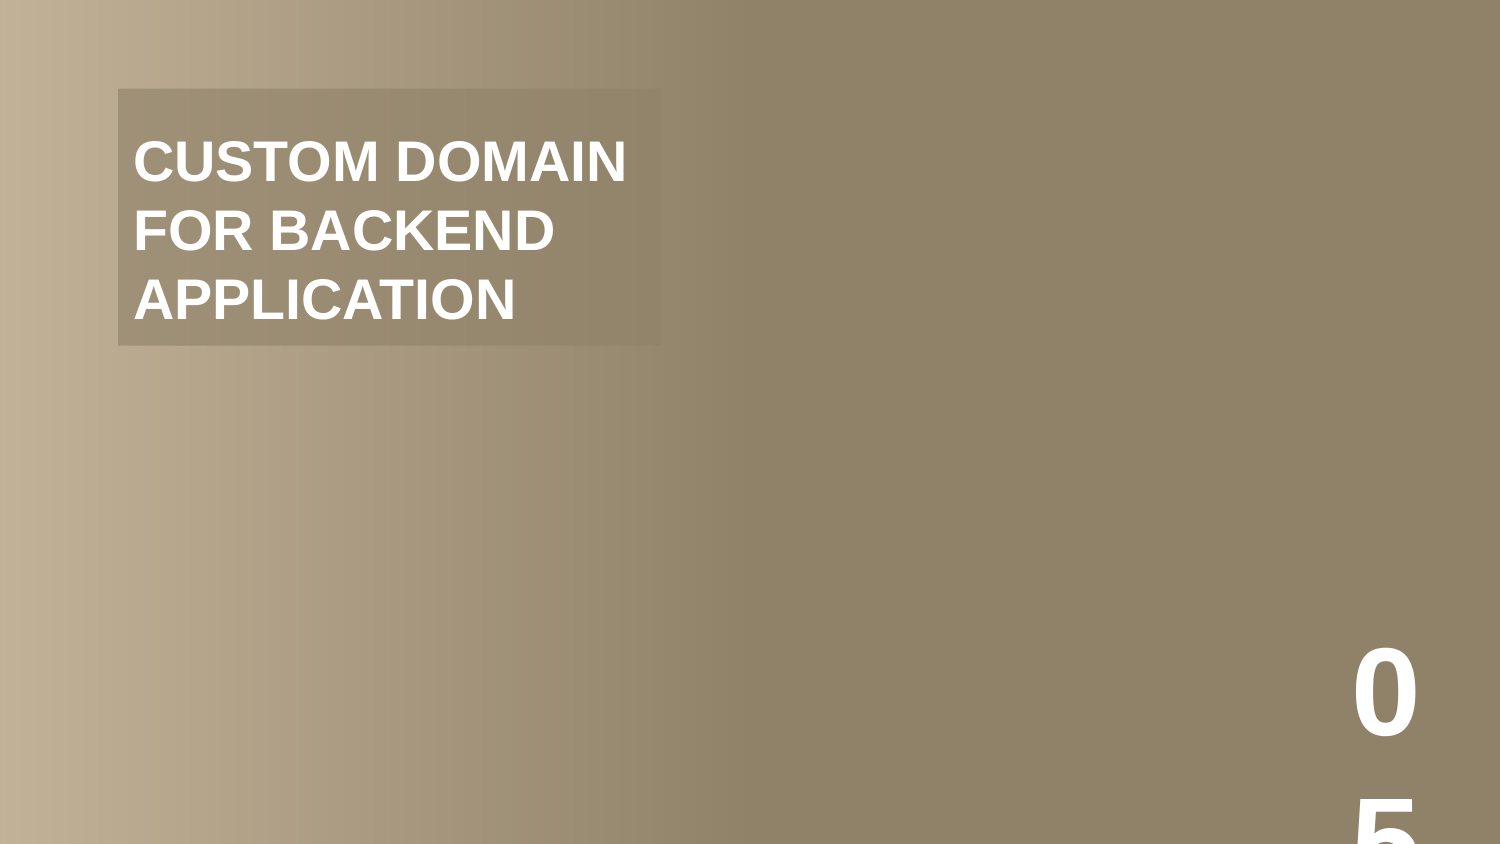

# CUSTOM DOMAIN FOR BACKEND APPLICATION
05